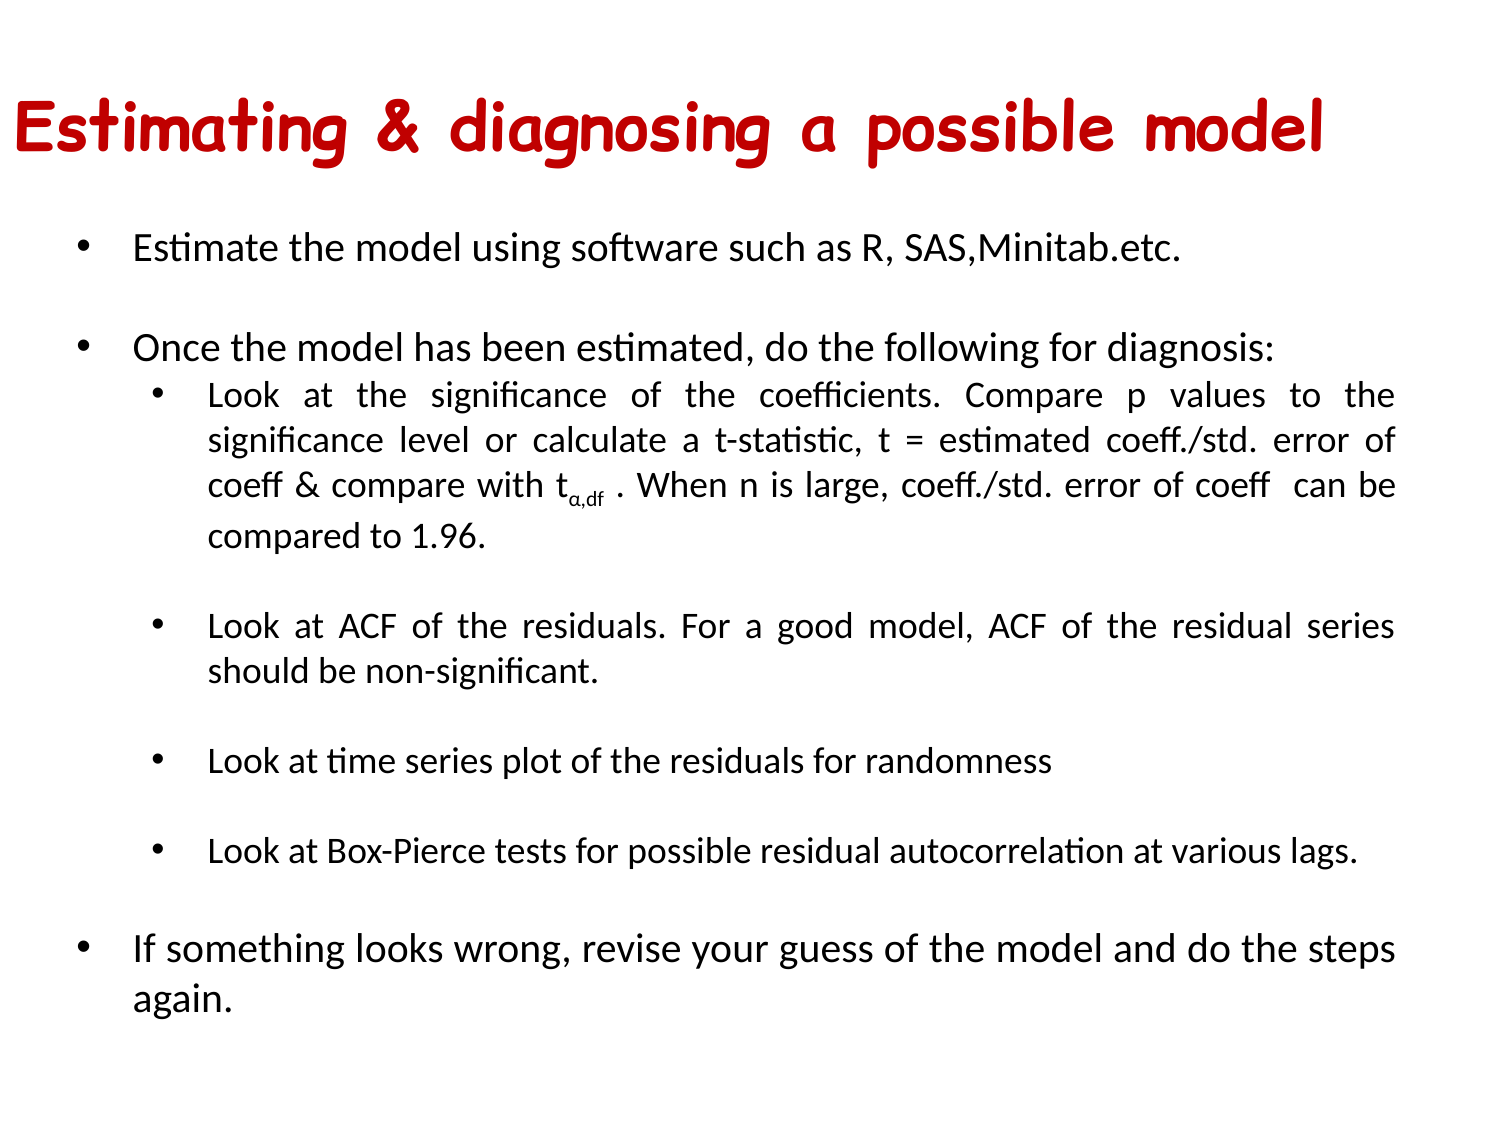

Estimating & diagnosing a possible model
Estimate the model using software such as R, SAS,Minitab.etc.

Once the model has been estimated, do the following for diagnosis:
Look at the significance of the coefficients. Compare p values to the significance level or calculate a t-statistic, t = estimated coeff./std. error of coeff & compare with tα,df . When n is large, coeff./std. error of coeff  can be compared to 1.96.

Look at ACF of the residuals. For a good model, ACF of the residual series should be non-significant.

Look at time series plot of the residuals for randomness

Look at Box-Pierce tests for possible residual autocorrelation at various lags.

If something looks wrong, revise your guess of the model and do the steps again.